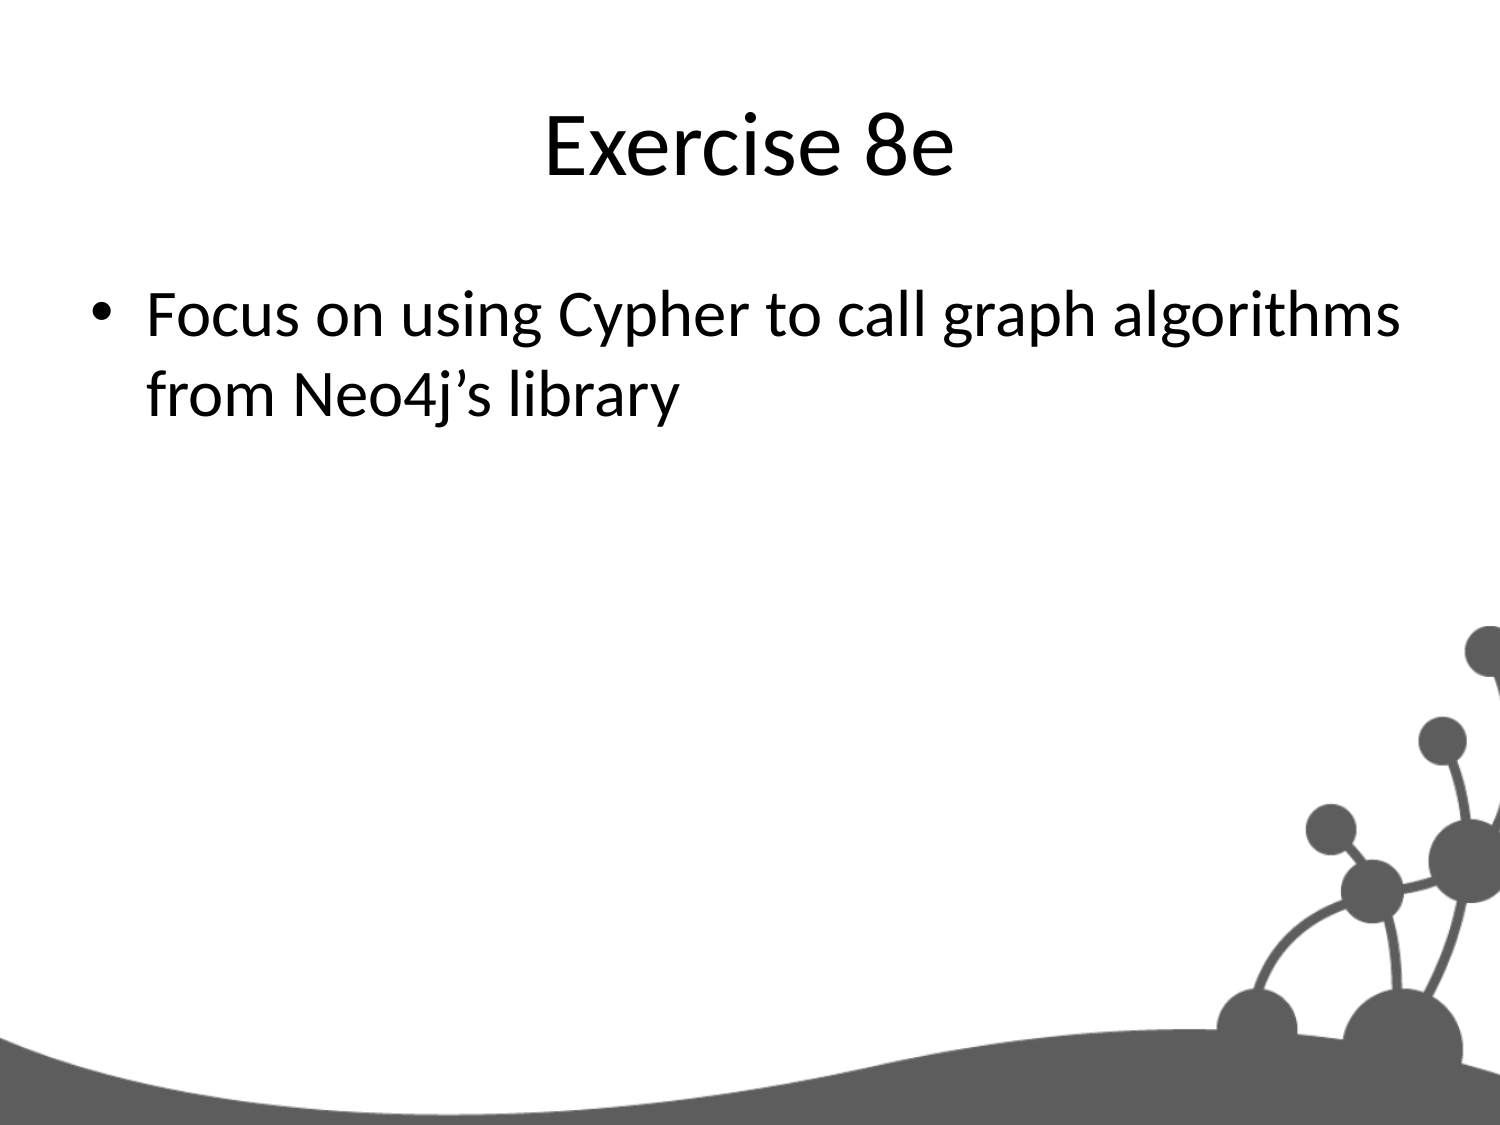

# Exercise 8e
Focus on using Cypher to call graph algorithms from Neo4j’s library